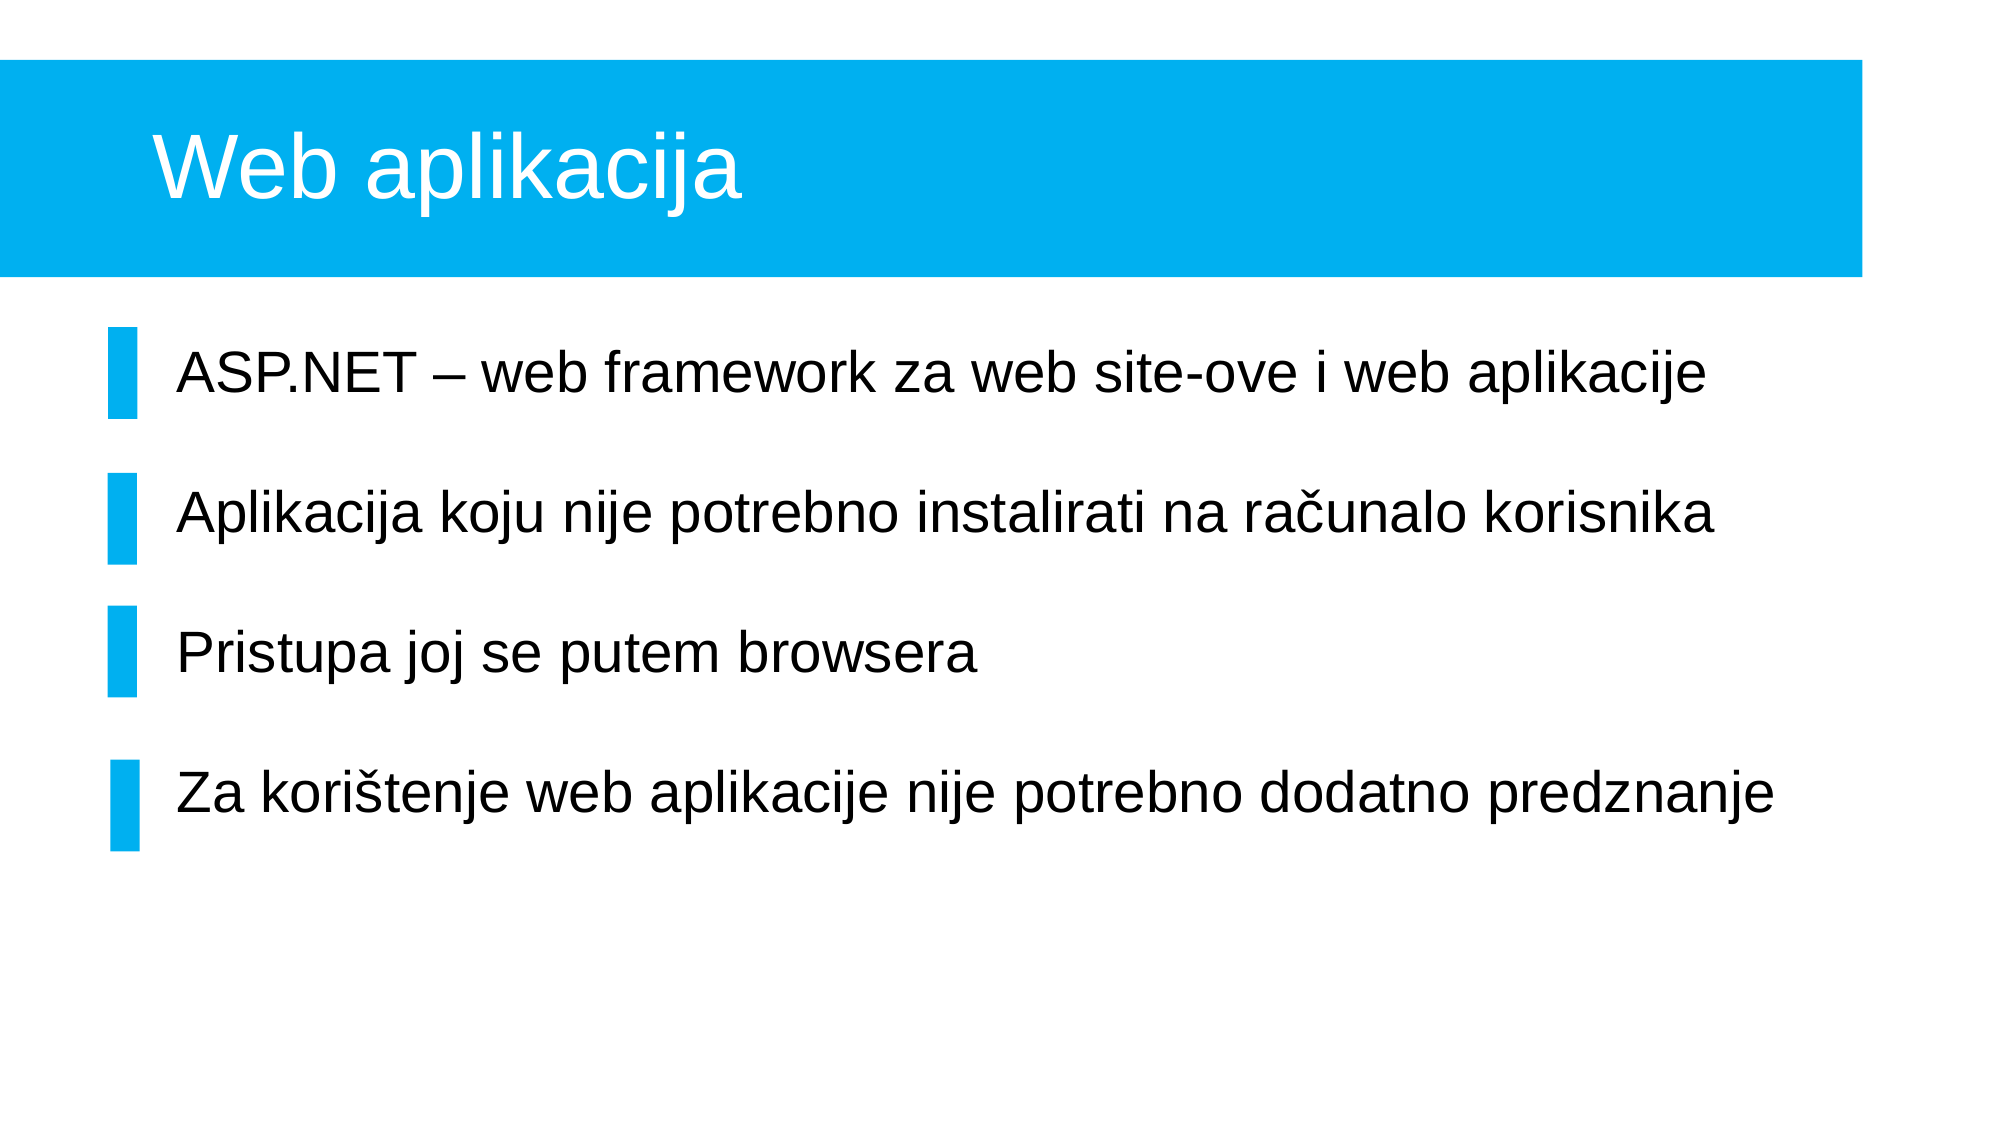

# Web aplikacija

ASP.NET – web framework za web site-ove i web aplikacije

Aplikacija koju nije potrebno instalirati na računalo korisnika

Pristupa joj se putem browsera

Za korištenje web aplikacije nije potrebno dodatno predznanje